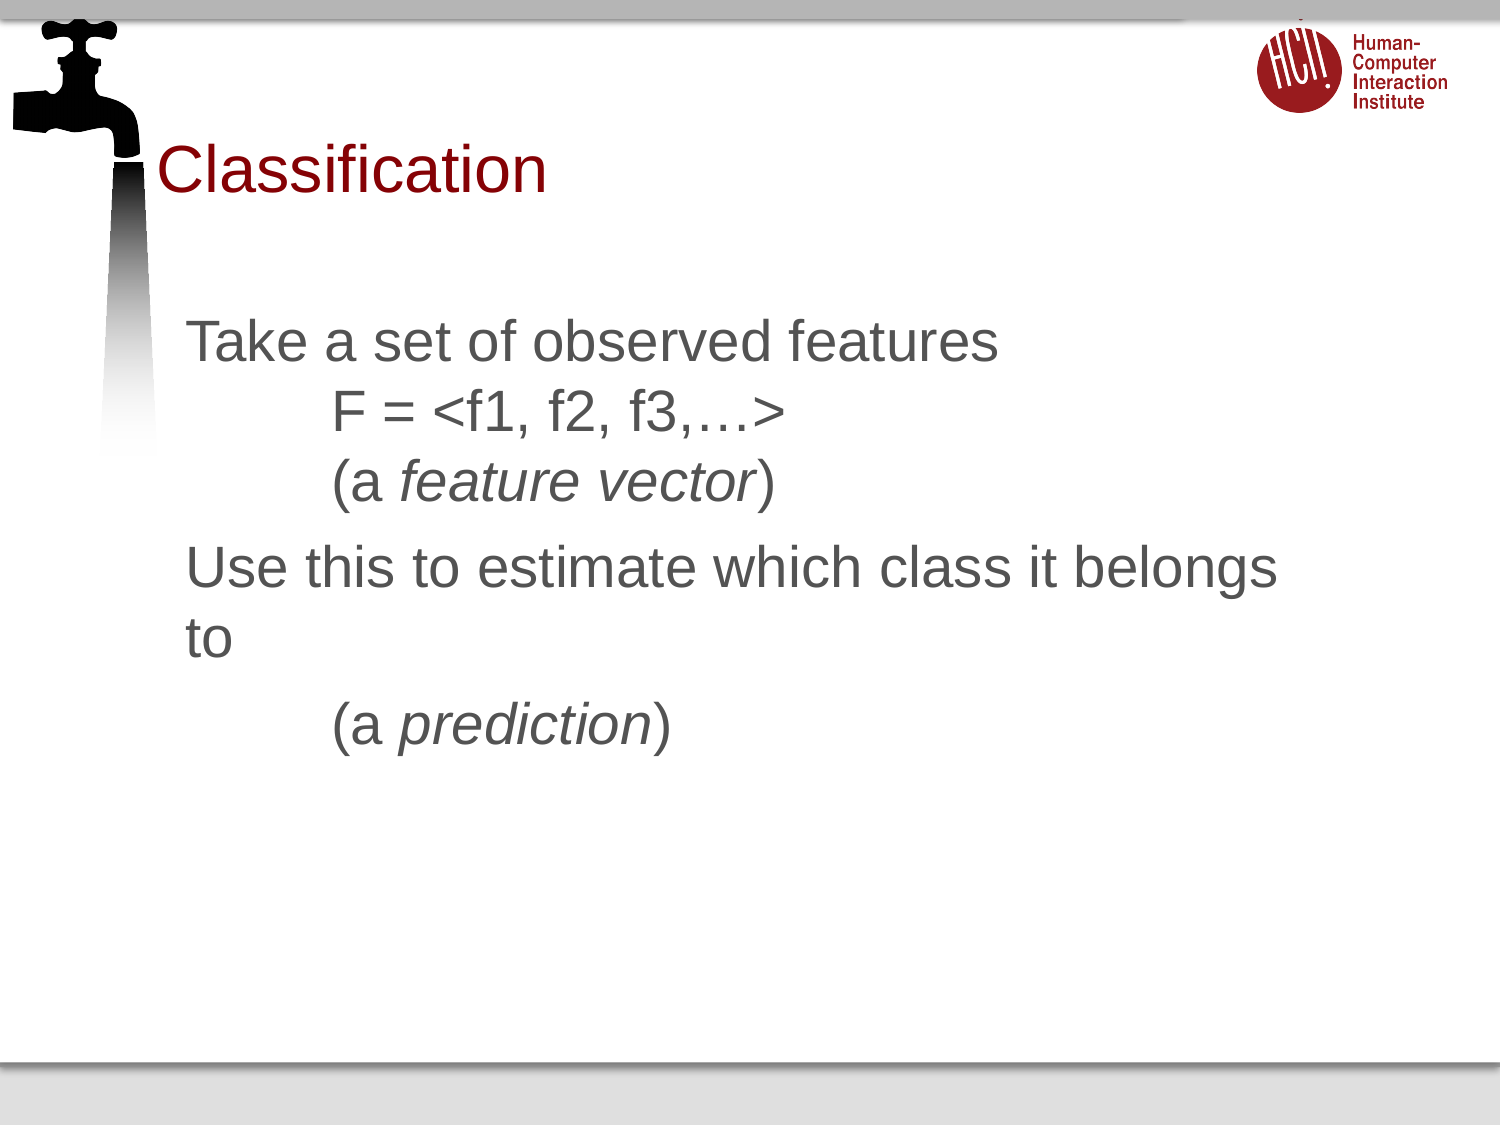

# Classification
Take a set of observed features
         F = <f1, f2, f3,…>
         (a feature vector)
Use this to estimate which class it belongs to
         (a prediction)